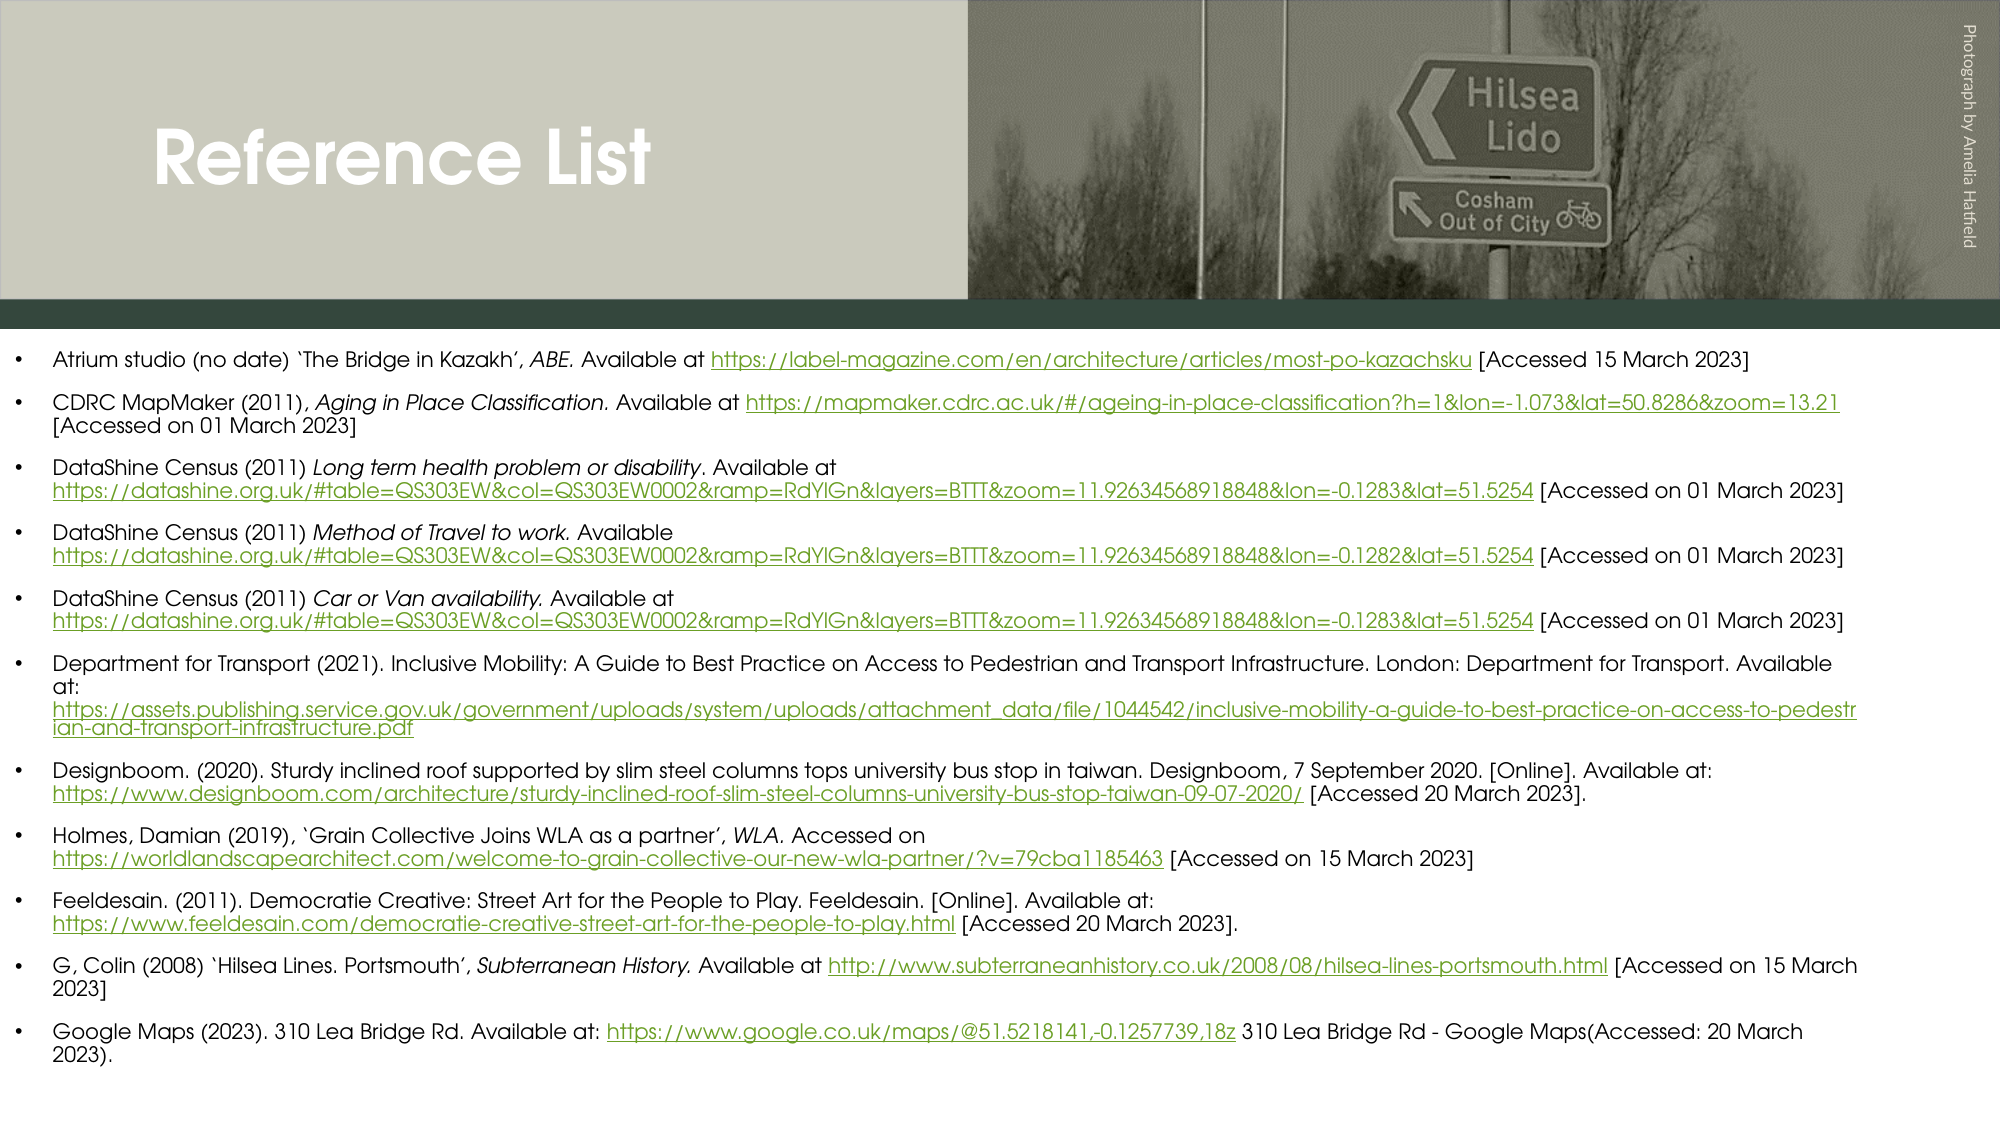

# Reference List
Photograph by Amelia Hatfield
Atrium studio (no date) ‘The Bridge in Kazakh’, ABE. Available at https://label-magazine.com/en/architecture/articles/most-po-kazachsku [Accessed 15 March 2023]
CDRC MapMaker (2011), Aging in Place Classification. Available at https://mapmaker.cdrc.ac.uk/#/ageing-in-place-classification?h=1&lon=-1.073&lat=50.8286&zoom=13.21 [Accessed on 01 March 2023]
DataShine Census (2011) Long term health problem or disability. Available at https://datashine.org.uk/#table=QS303EW&col=QS303EW0002&ramp=RdYlGn&layers=BTTT&zoom=11.92634568918848&lon=-0.1283&lat=51.5254 [Accessed on 01 March 2023]
DataShine Census (2011) Method of Travel to work. Available https://datashine.org.uk/#table=QS303EW&col=QS303EW0002&ramp=RdYlGn&layers=BTTT&zoom=11.92634568918848&lon=-0.1282&lat=51.5254 [Accessed on 01 March 2023]
DataShine Census (2011) Car or Van availability. Available at https://datashine.org.uk/#table=QS303EW&col=QS303EW0002&ramp=RdYlGn&layers=BTTT&zoom=11.92634568918848&lon=-0.1283&lat=51.5254 [Accessed on 01 March 2023]
Department for Transport (2021). Inclusive Mobility: A Guide to Best Practice on Access to Pedestrian and Transport Infrastructure. London: Department for Transport. Available at: https://assets.publishing.service.gov.uk/government/uploads/system/uploads/attachment_data/file/1044542/inclusive-mobility-a-guide-to-best-practice-on-access-to-pedestrian-and-transport-infrastructure.pdf
Designboom. (2020). Sturdy inclined roof supported by slim steel columns tops university bus stop in taiwan. Designboom, 7 September 2020. [Online]. Available at: https://www.designboom.com/architecture/sturdy-inclined-roof-slim-steel-columns-university-bus-stop-taiwan-09-07-2020/ [Accessed 20 March 2023].
Holmes, Damian (2019), ‘Grain Collective Joins WLA as a partner’, WLA. Accessed on https://worldlandscapearchitect.com/welcome-to-grain-collective-our-new-wla-partner/?v=79cba1185463 [Accessed on 15 March 2023]
Feeldesain. (2011). Democratie Creative: Street Art for the People to Play. Feeldesain. [Online]. Available at: https://www.feeldesain.com/democratie-creative-street-art-for-the-people-to-play.html [Accessed 20 March 2023].
G, Colin (2008) ‘Hilsea Lines. Portsmouth’, Subterranean History. Available at http://www.subterraneanhistory.co.uk/2008/08/hilsea-lines-portsmouth.html [Accessed on 15 March 2023]
Google Maps (2023). 310 Lea Bridge Rd. Available at: https://www.google.co.uk/maps/@51.5218141,-0.1257739,18z 310 Lea Bridge Rd - Google Maps(Accessed: 20 March 2023).